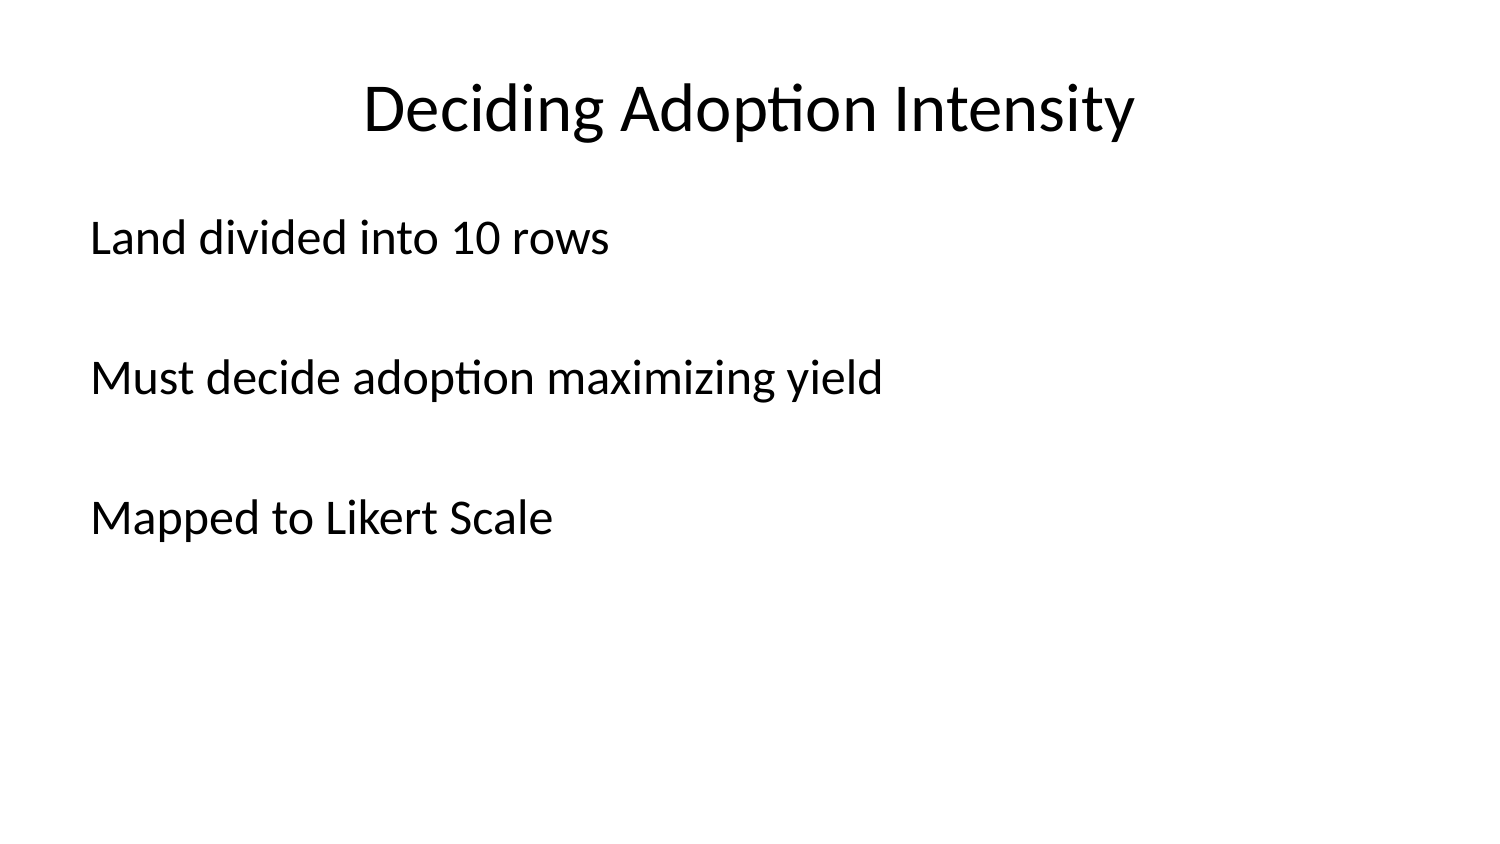

# Deciding Adoption Intensity
Land divided into 10 rows

Must decide adoption maximizing yield

Mapped to Likert Scale